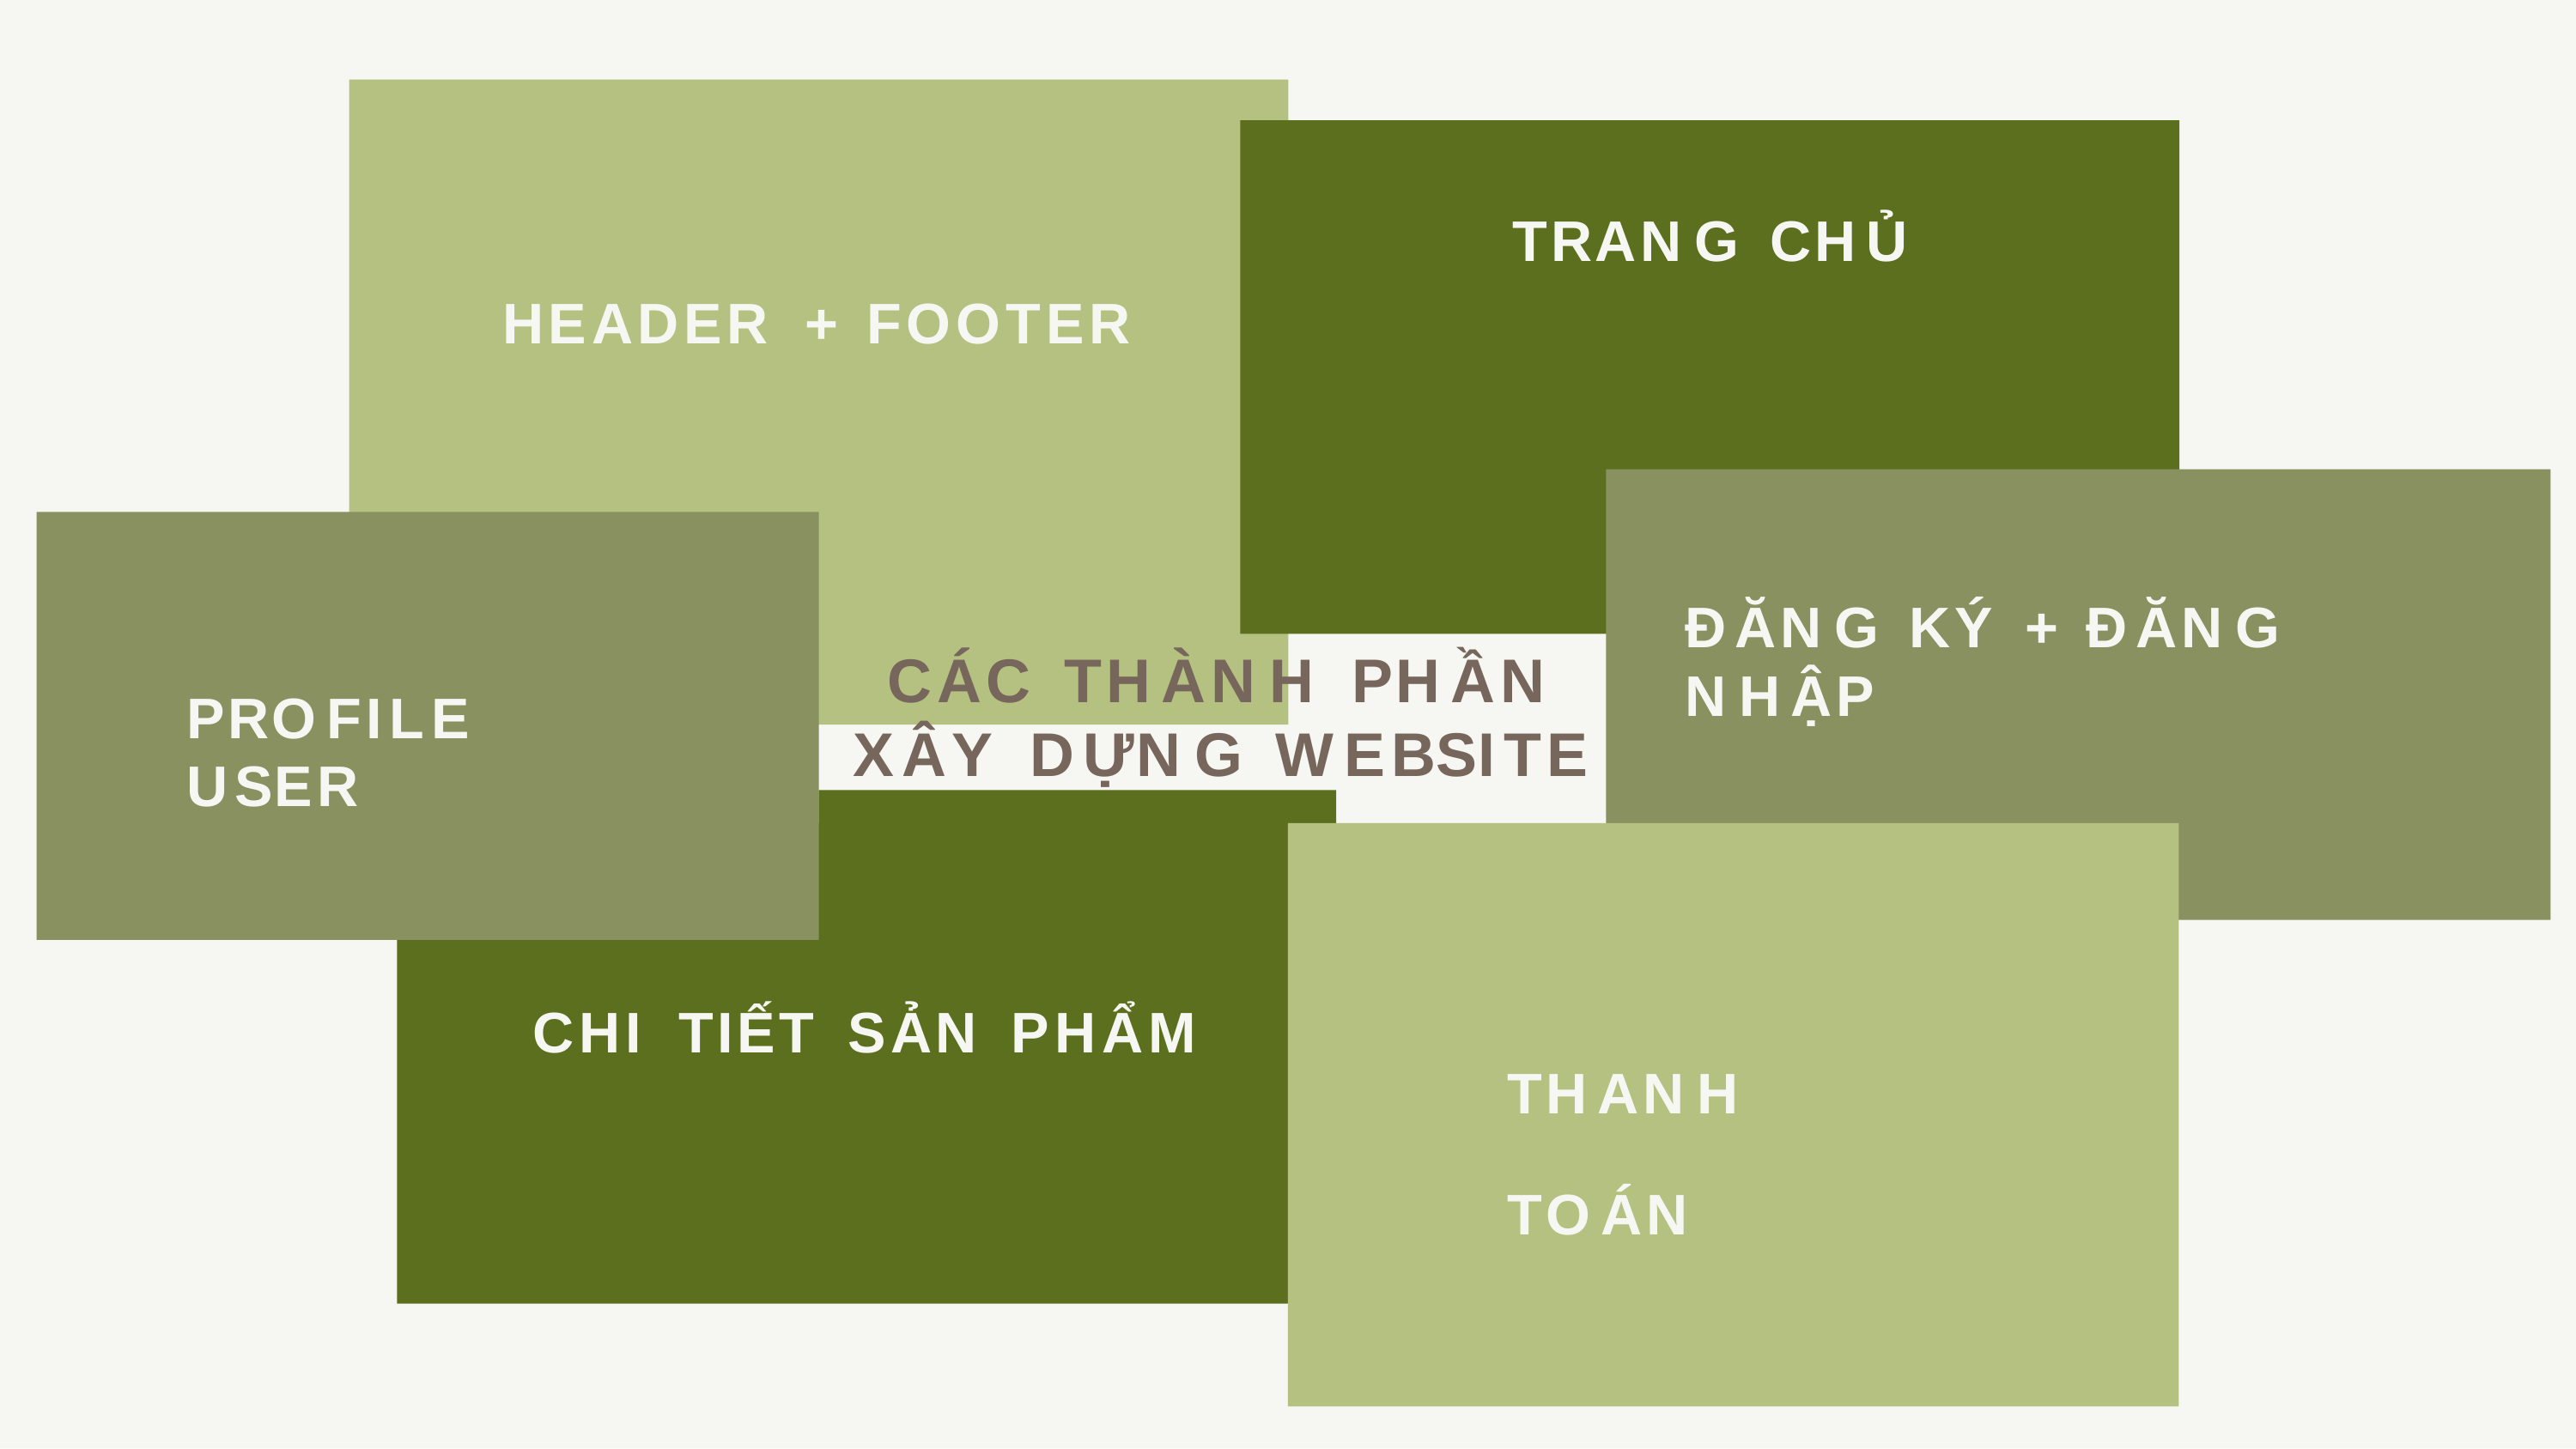

# TRANG	CHỦ
HEADER	+	FOOTER

ĐĂNG	KÝ	+	ĐĂNG	NHẬP
CÁC	THÀNH	PHẦN
PROFILE	USER
XÂY	DỰNG	WEBSITE

CHI	TIẾT	SẢN	PHẨM
THANH	TOÁN